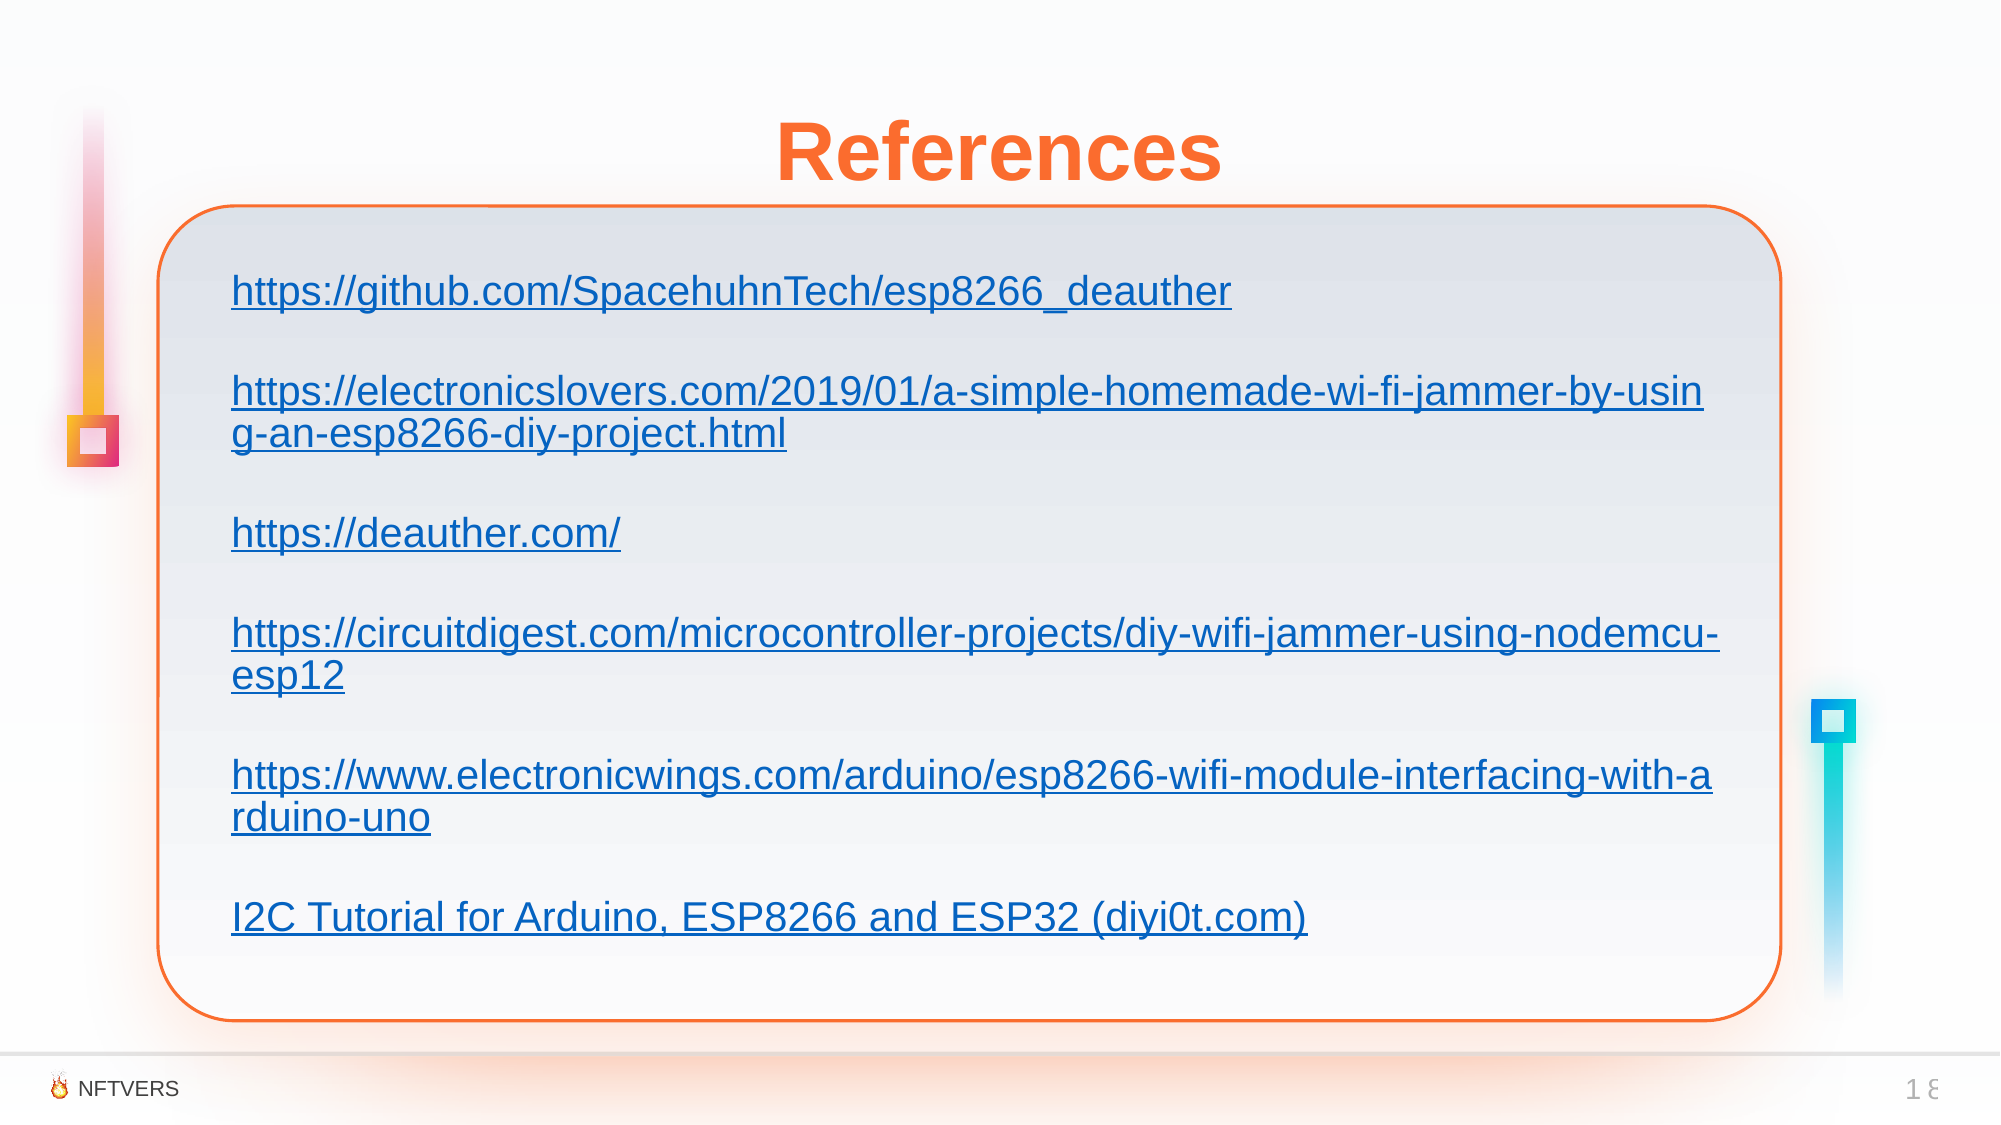

References

https://github.com/SpacehuhnTech/esp8266_deauther

https://electronicslovers.com/2019/01/a-simple-homemade-wi-fi-jammer-by-using-an-esp8266-diy-project.html

https://deauther.com/

https://circuitdigest.com/microcontroller-projects/diy-wifi-jammer-using-nodemcu-esp12

https://www.electronicwings.com/arduino/esp8266-wifi-module-interfacing-with-arduino-uno

I2C Tutorial for Arduino, ESP8266 and ESP32 (diyi0t.com)